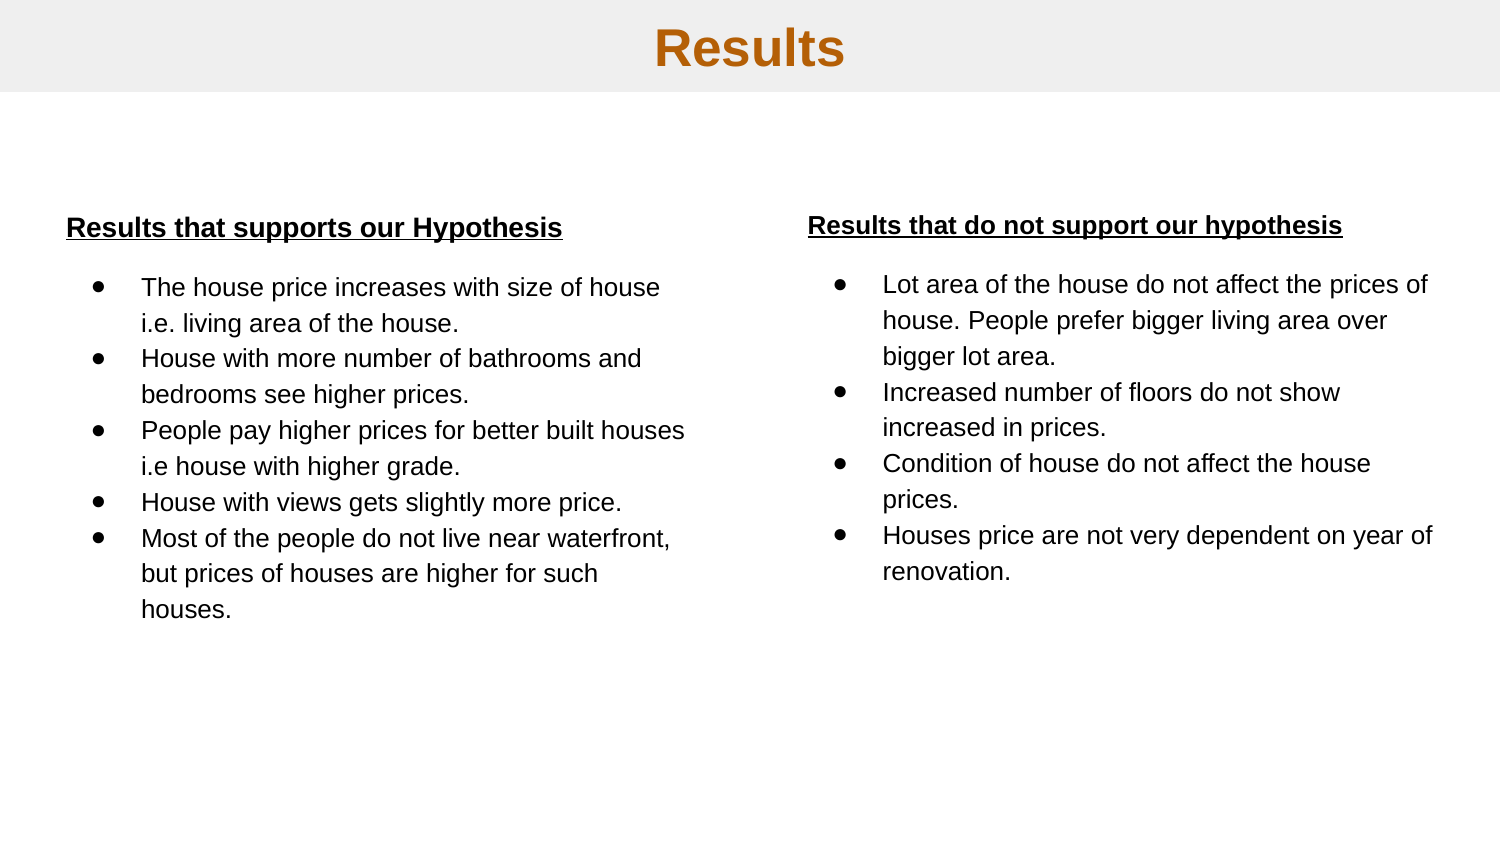

# Results
Results that supports our Hypothesis
The house price increases with size of house i.e. living area of the house.
House with more number of bathrooms and bedrooms see higher prices.
People pay higher prices for better built houses i.e house with higher grade.
House with views gets slightly more price.
Most of the people do not live near waterfront, but prices of houses are higher for such houses.

Results that do not support our hypothesis
Lot area of the house do not affect the prices of house. People prefer bigger living area over bigger lot area.
Increased number of floors do not show increased in prices.
Condition of house do not affect the house prices.
Houses price are not very dependent on year of renovation.